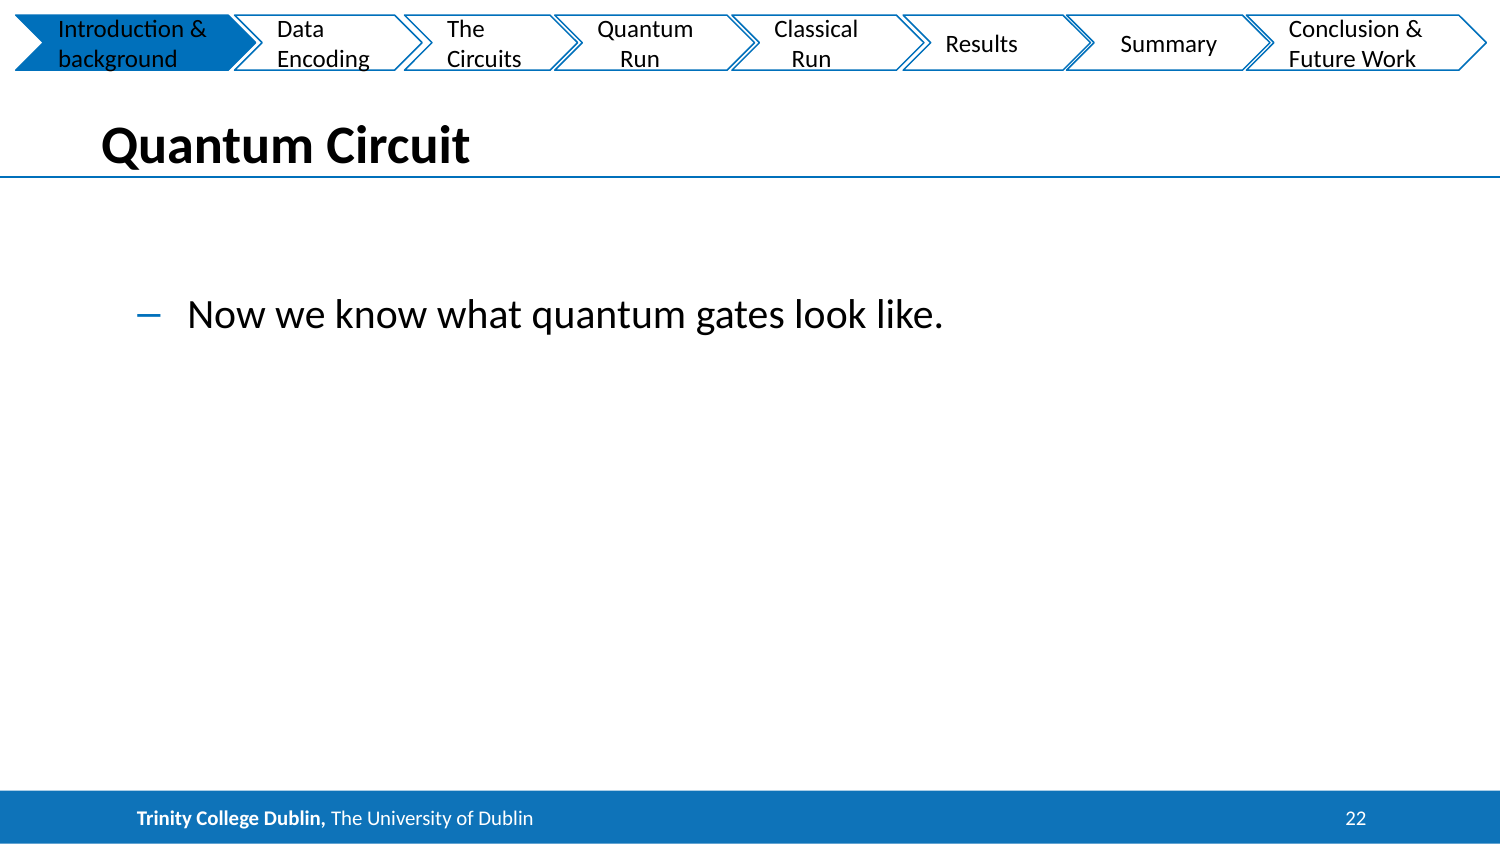

Introduction & background
Data
Encoding
The
Circuits
Quantum
    Run
Classical
   Run
Results
  Summary
Conclusion &
Future Work
# Quantum Circuit

Now we know what quantum gates look like.

Trinity College Dublin, The University of Dublin